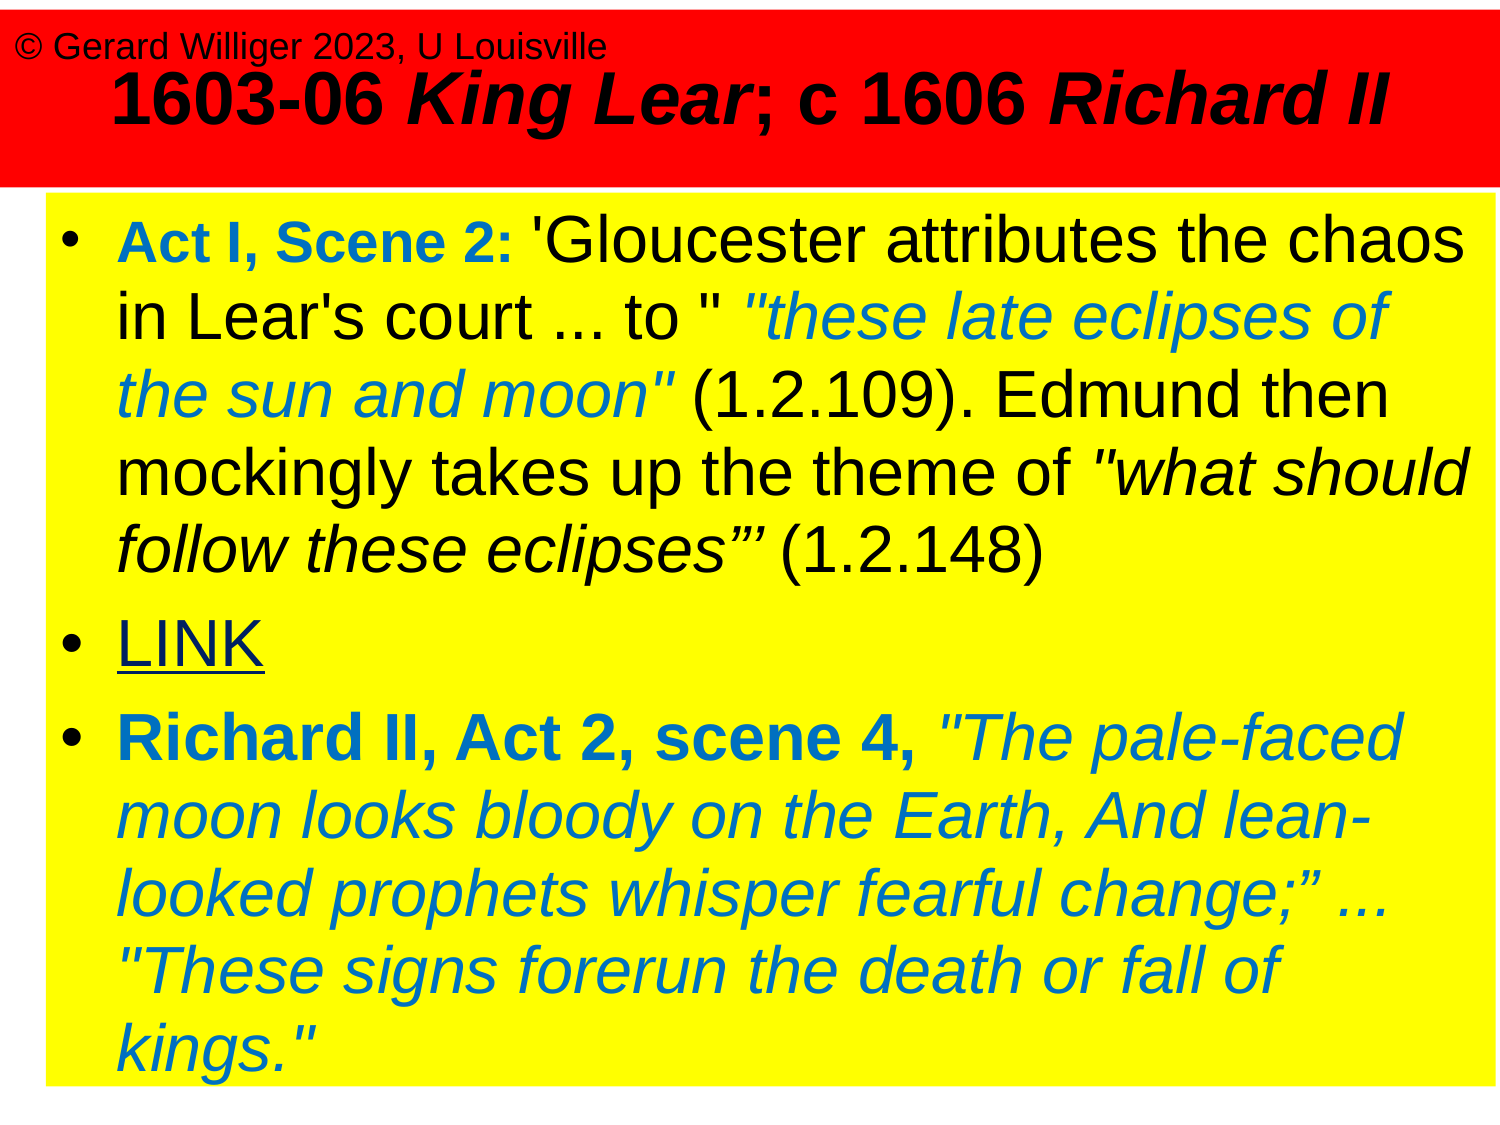

# 1603-06 King Lear; c 1606 Richard II
© Gerard Williger 2023, U Louisville
Act I, Scene 2: 'Gloucester attributes the chaos in Lear's court ... to " "these late eclipses of the sun and moon" (1.2.109). Edmund then mockingly takes up the theme of "what should follow these eclipses”’ (1.2.148)
LINK
Richard II, Act 2, scene 4, "The pale-faced moon looks bloody on the Earth, And lean-looked prophets whisper fearful change;” ... "These signs forerun the death or fall of kings."